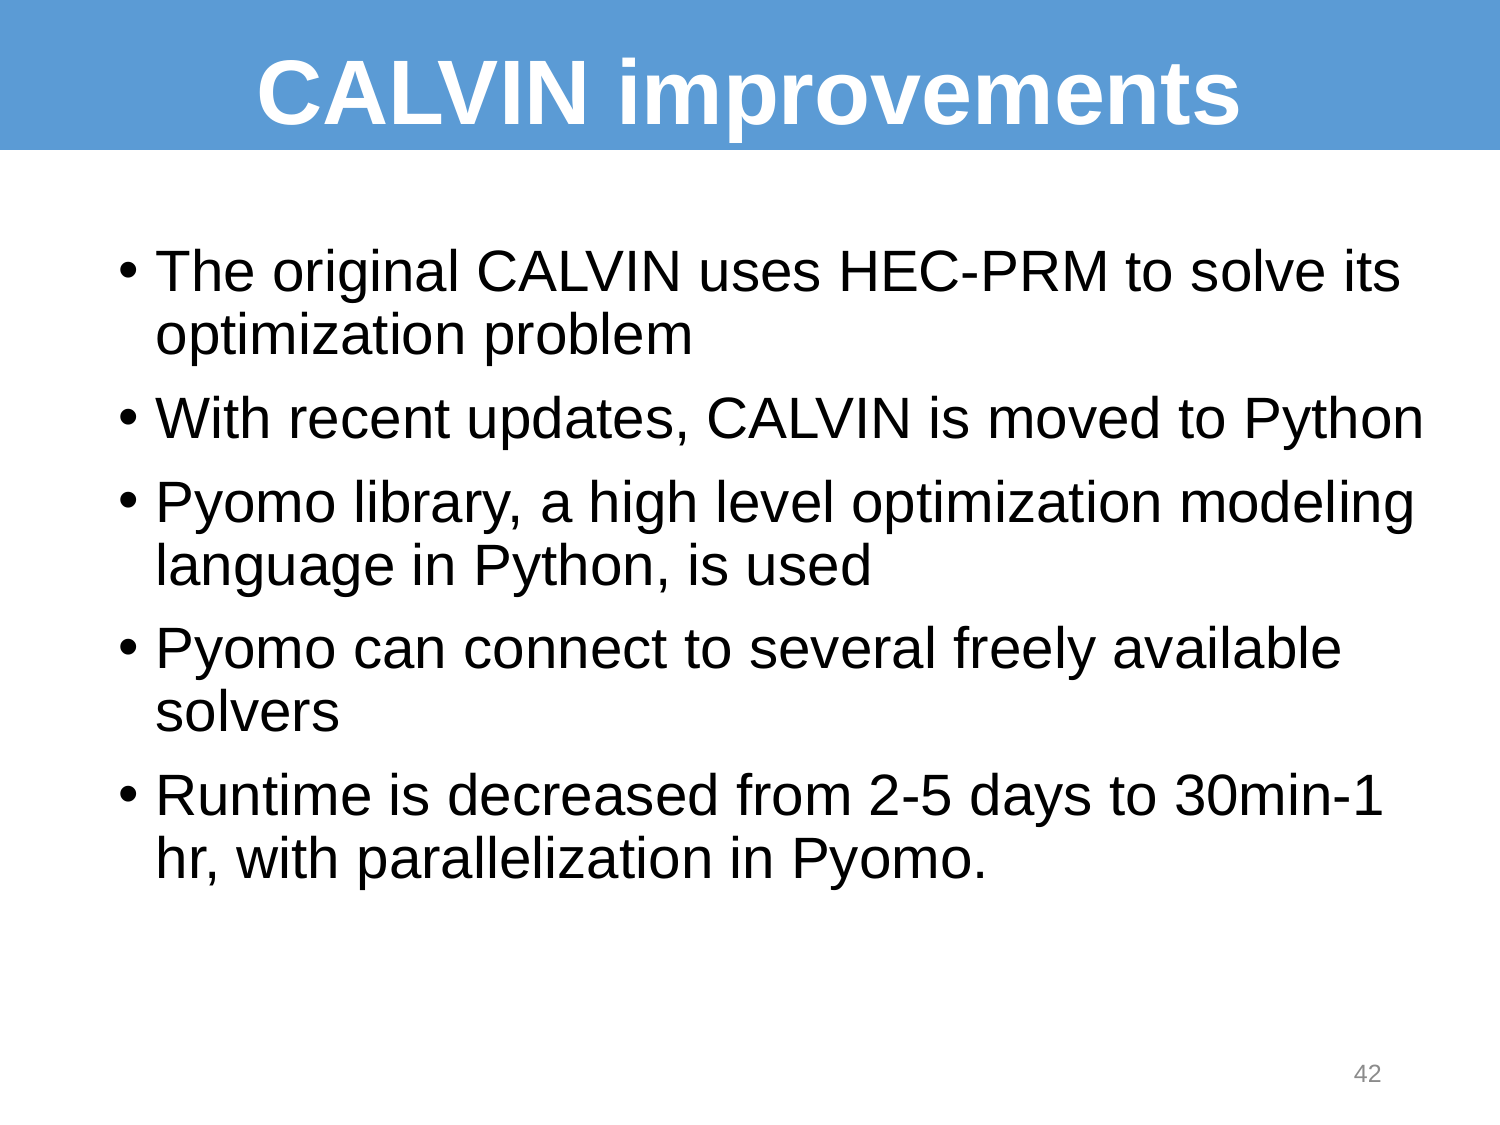

# CALVIN improvements
The original CALVIN uses HEC-PRM to solve its optimization problem
With recent updates, CALVIN is moved to Python
Pyomo library, a high level optimization modeling language in Python, is used
Pyomo can connect to several freely available solvers
Runtime is decreased from 2-5 days to 30min-1 hr, with parallelization in Pyomo.
42